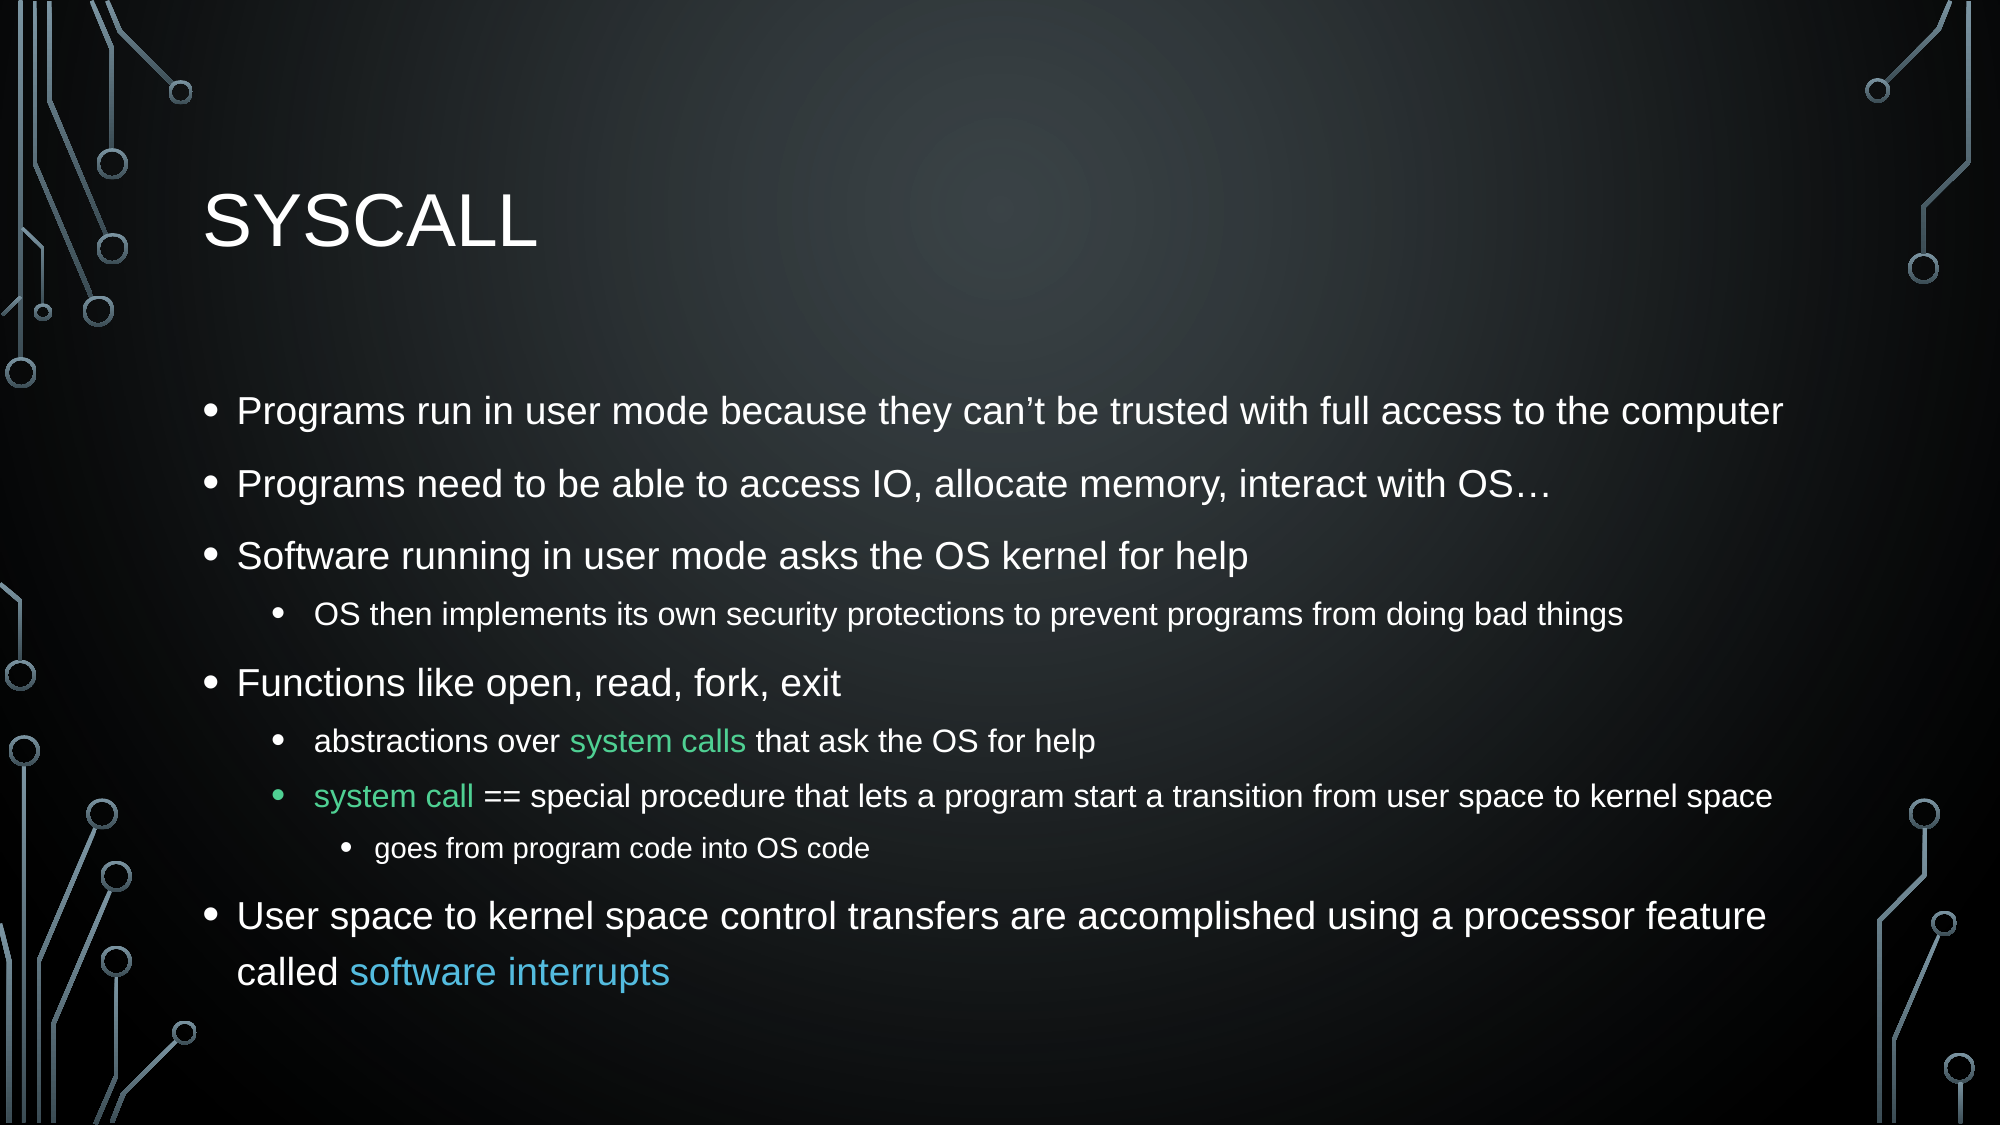

# Syscall
Programs run in user mode because they can’t be trusted with full access to the computer
Programs need to be able to access IO, allocate memory, interact with OS…
Software running in user mode asks the OS kernel for help
OS then implements its own security protections to prevent programs from doing bad things
Functions like open, read, fork, exit
abstractions over system calls that ask the OS for help
system call == special procedure that lets a program start a transition from user space to kernel space
goes from program code into OS code
User space to kernel space control transfers are accomplished using a processor feature called software interrupts